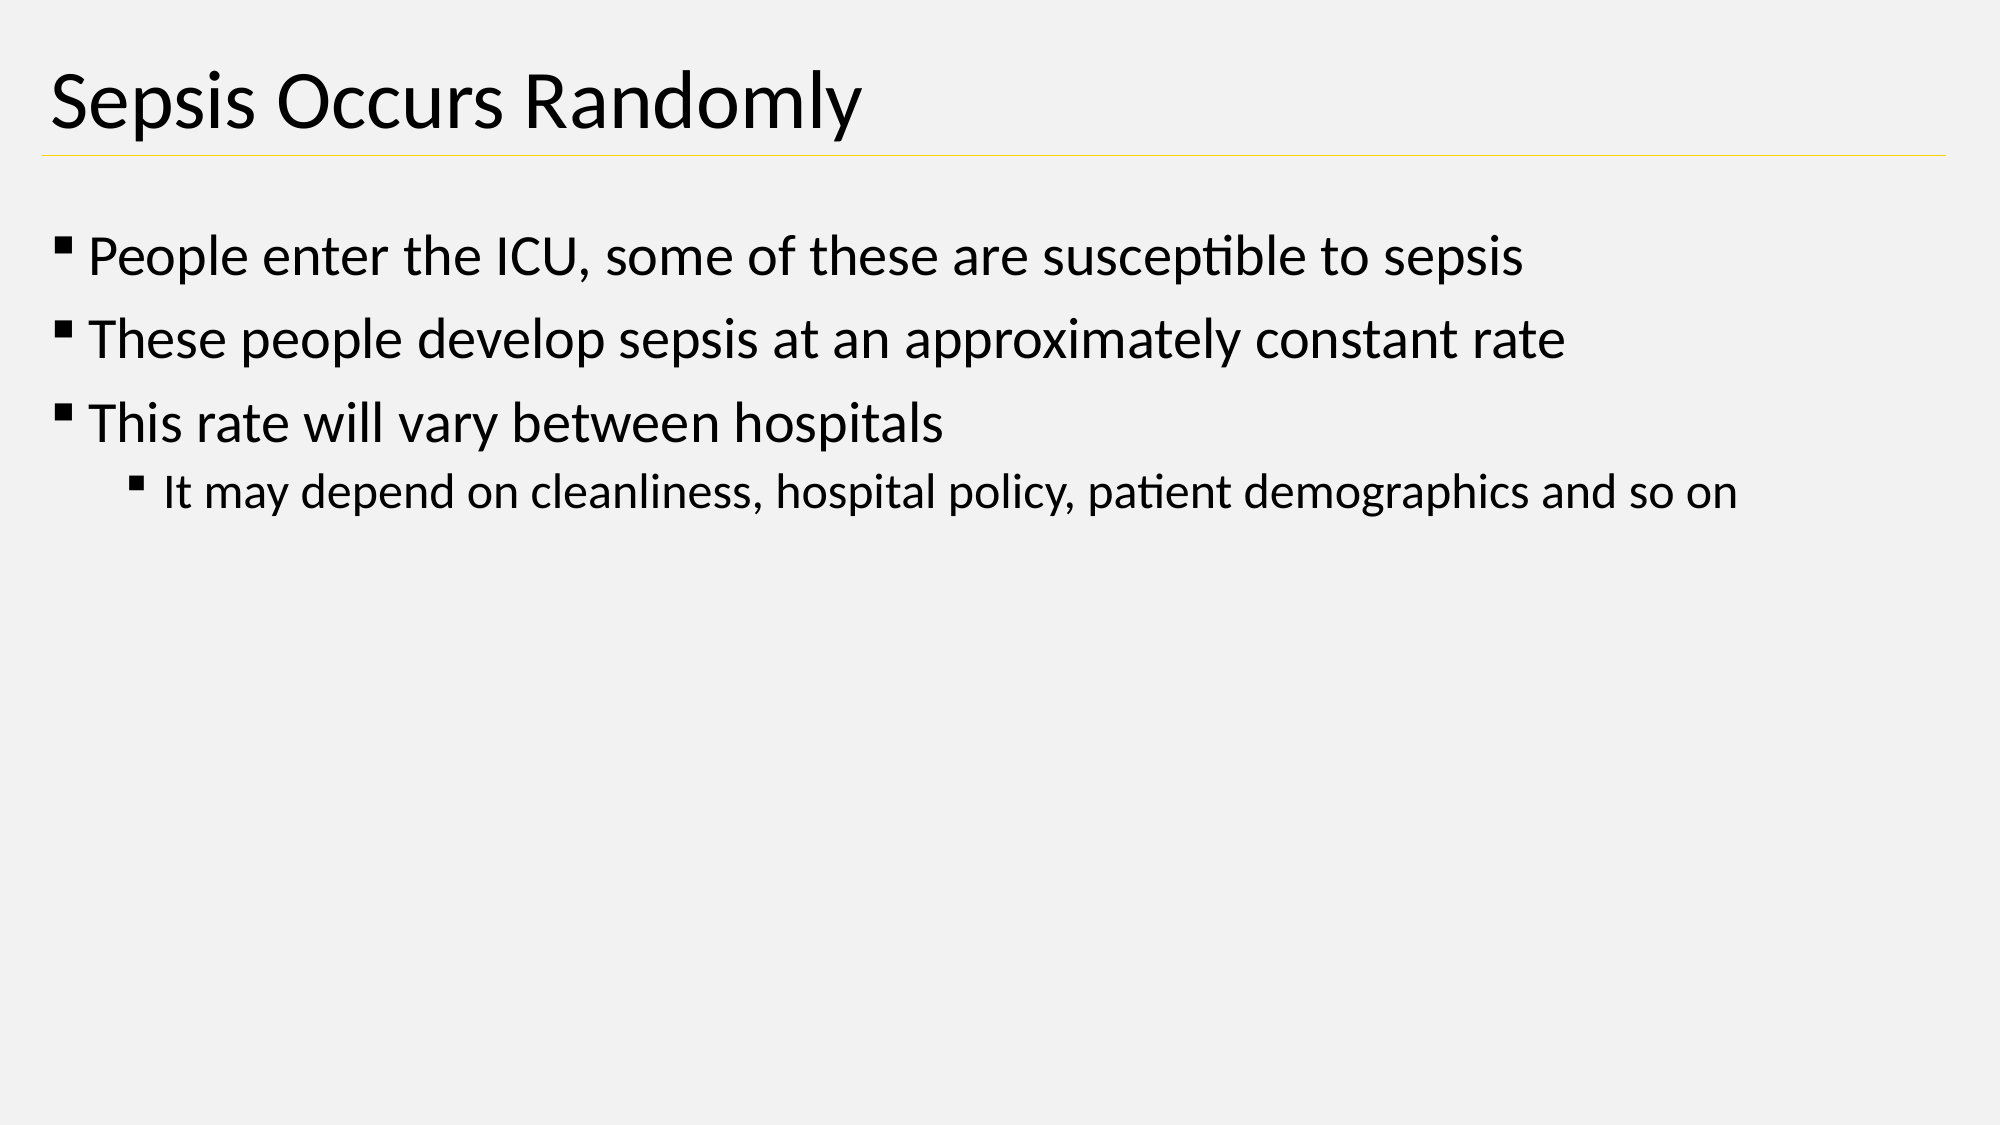

Sepsis Occurs Randomly
People enter the ICU, some of these are susceptible to sepsis
These people develop sepsis at an approximately constant rate
This rate will vary between hospitals
It may depend on cleanliness, hospital policy, patient demographics and so on